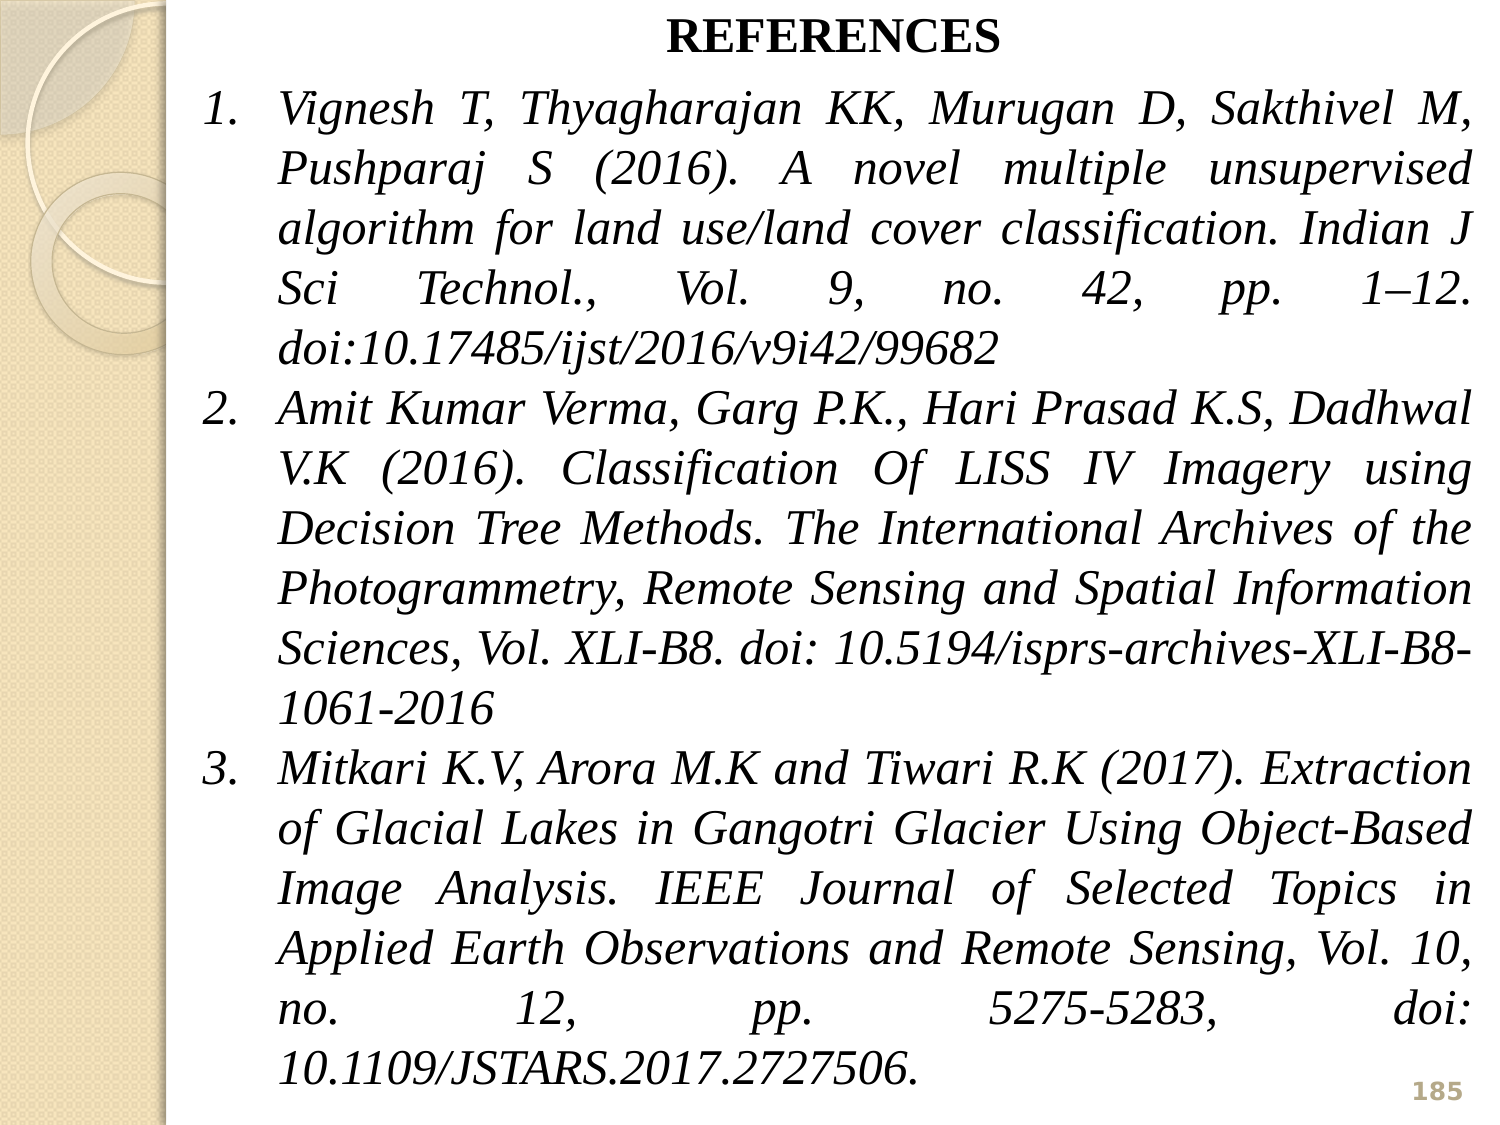

REFERENCES
Vignesh T, Thyagharajan KK, Murugan D, Sakthivel M, Pushparaj S (2016). A novel multiple unsupervised algorithm for land use/land cover classification. Indian J Sci Technol., Vol. 9, no. 42, pp. 1–12. doi:10.17485/ijst/2016/v9i42/99682
Amit Kumar Verma, Garg P.K., Hari Prasad K.S, Dadhwal V.K (2016). Classification Of LISS IV Imagery using Decision Tree Methods. The International Archives of the Photogrammetry, Remote Sensing and Spatial Information Sciences, Vol. XLI-B8. doi: 10.5194/isprs-archives-XLI-B8-1061-2016
Mitkari K.V, Arora M.K and Tiwari R.K (2017). Extraction of Glacial Lakes in Gangotri Glacier Using Object-Based Image Analysis. IEEE Journal of Selected Topics in Applied Earth Observations and Remote Sensing, Vol. 10, no. 12, pp. 5275-5283, doi: 10.1109/JSTARS.2017.2727506.
185